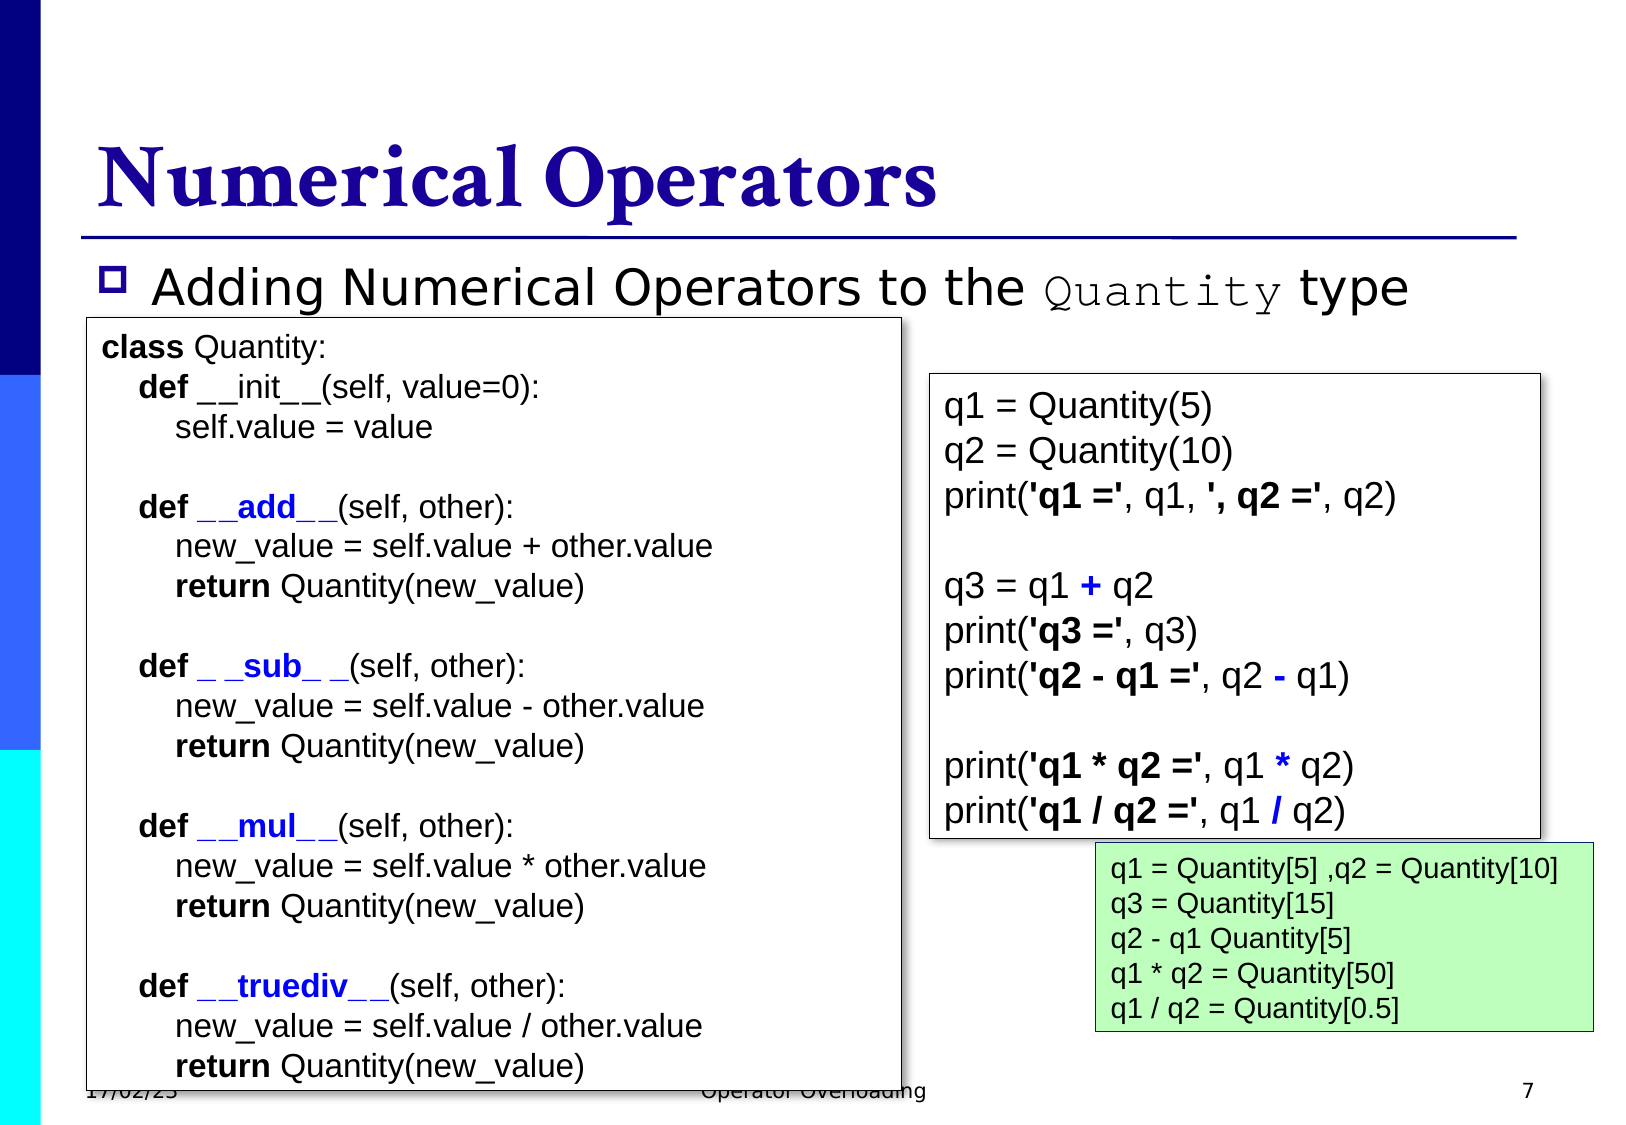

# Numerical Operators
Adding Numerical Operators to the Quantity type
class Quantity:
    def _ _init_ _(self, value=0):
        self.value = value

    def _ _add_ _(self, other):
        new_value = self.value + other.value
        return Quantity(new_value)

    def _ _sub_ _(self, other):
        new_value = self.value - other.value
        return Quantity(new_value)

    def _ _mul_ _(self, other):
        new_value = self.value * other.value
        return Quantity(new_value)

    def _ _truediv_ _(self, other):
        new_value = self.value / other.value
        return Quantity(new_value)
q1 = Quantity(5)
q2 = Quantity(10)
print('q1 =', q1, ', q2 =', q2)

q3 = q1 + q2
print('q3 =', q3)
print('q2 - q1 =', q2 - q1)

print('q1 * q2 =', q1 * q2)
print('q1 / q2 =', q1 / q2)
q1 = Quantity[5] ,q2 = Quantity[10]
q3 = Quantity[15]
q2 - q1 Quantity[5]
q1 * q2 = Quantity[50]
q1 / q2 = Quantity[0.5]
17/02/23
Operator Overloading
7